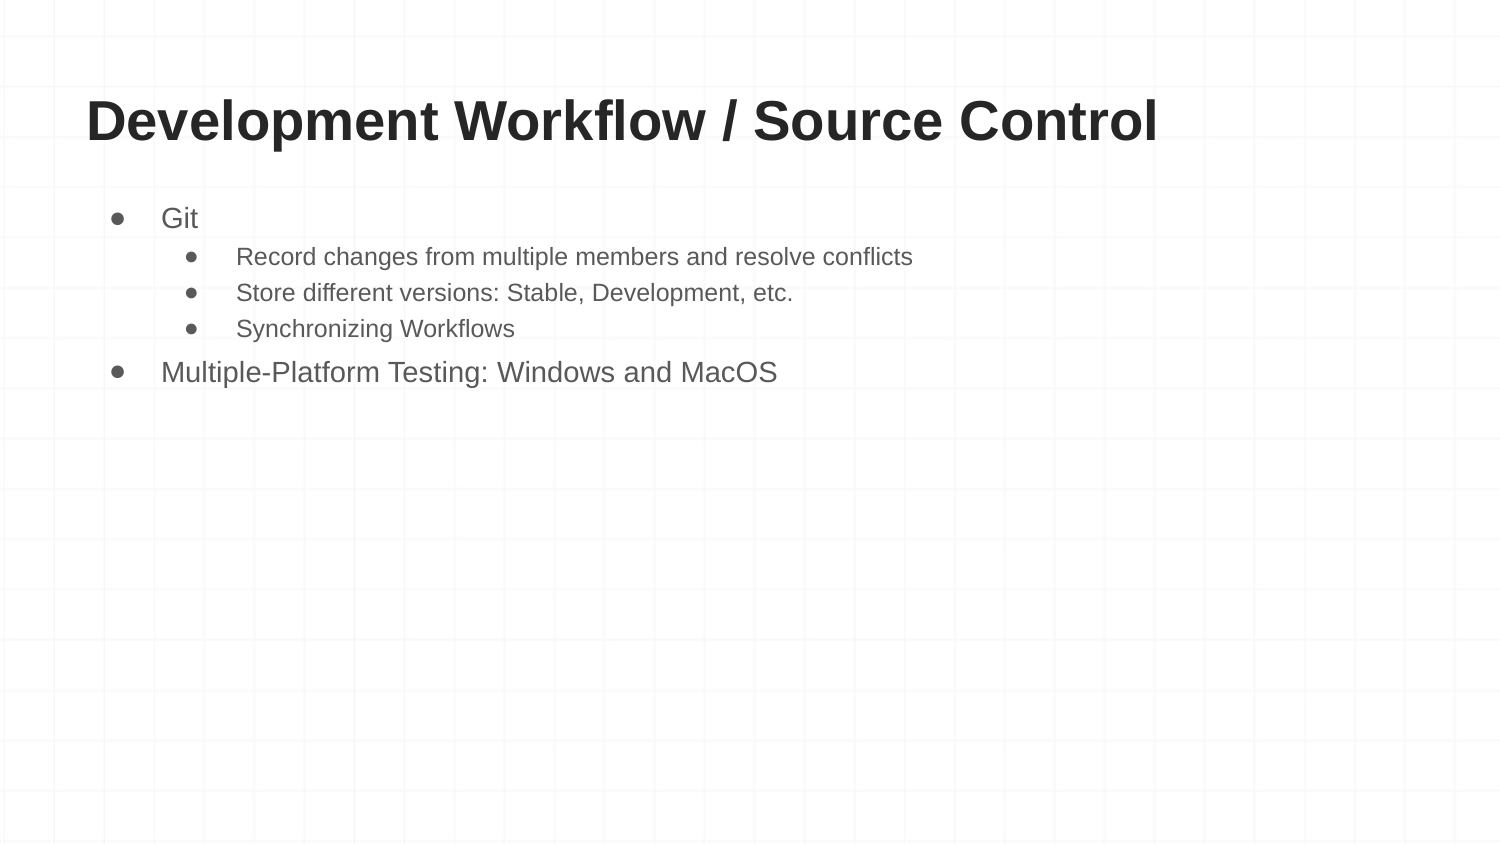

# Development Workflow / Source Control
Git
Record changes from multiple members and resolve conflicts
Store different versions: Stable, Development, etc.
Synchronizing Workflows
Multiple-Platform Testing: Windows and MacOS